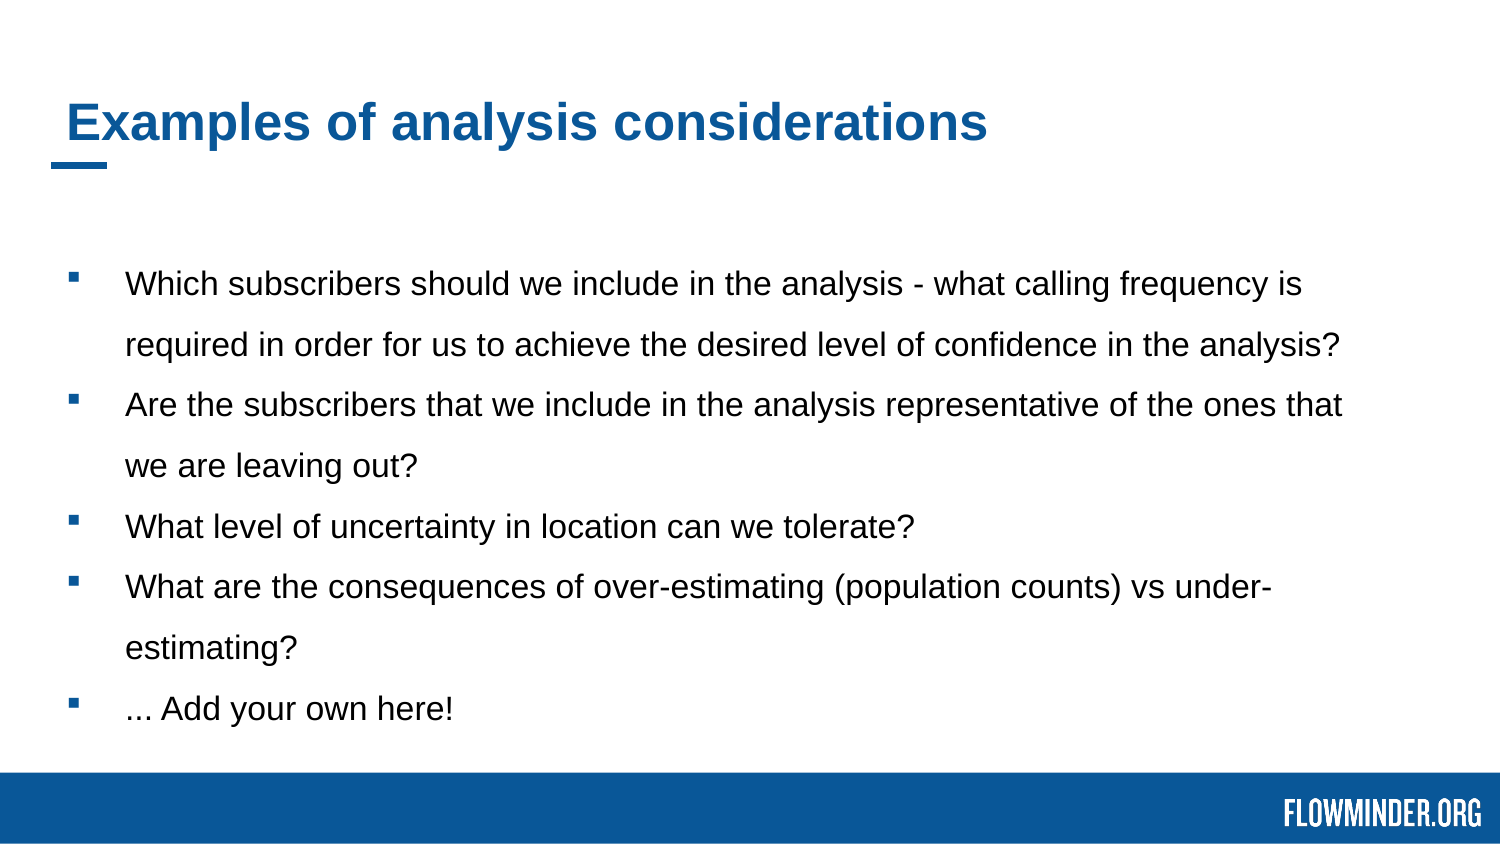

# Examples of analysis considerations
Which subscribers should we include in the analysis - what calling frequency is required in order for us to achieve the desired level of confidence in the analysis?
Are the subscribers that we include in the analysis representative of the ones that we are leaving out?
What level of uncertainty in location can we tolerate?
What are the consequences of over-estimating (population counts) vs under-estimating?
... Add your own here!